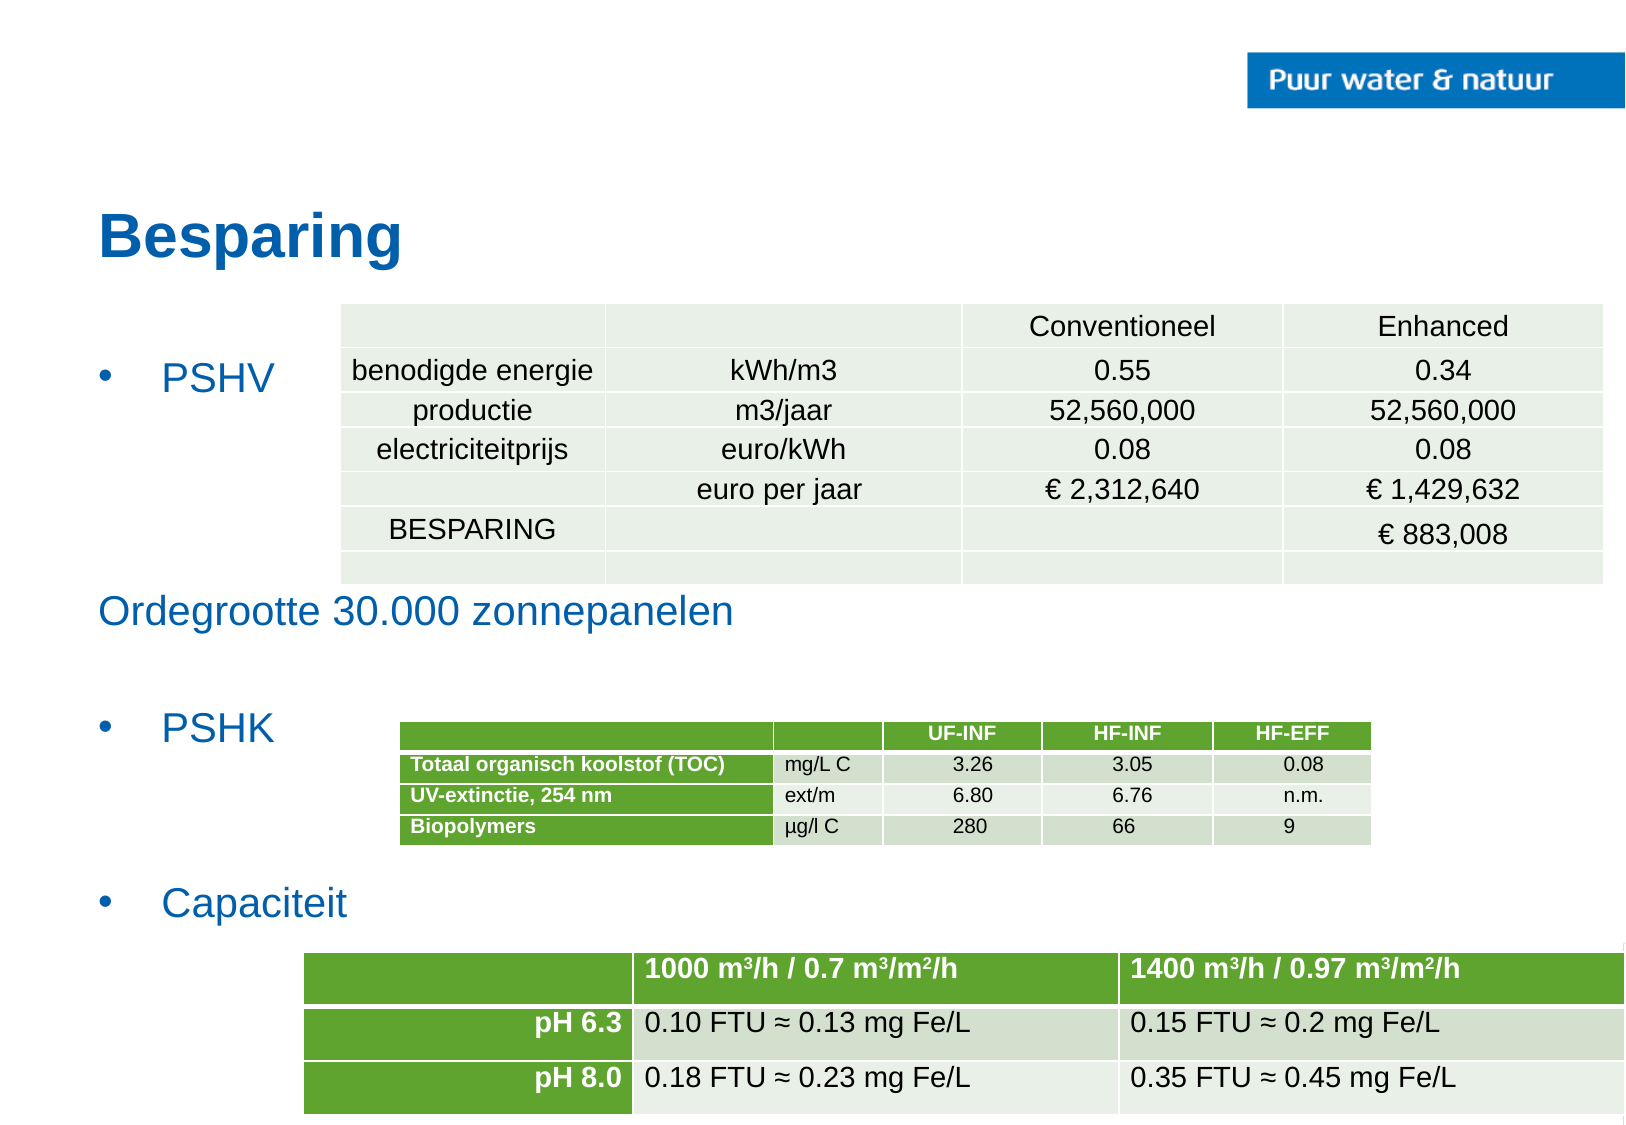

# Besparing
|  |  | Conventioneel | Enhanced |
| --- | --- | --- | --- |
| benodigde energie | kWh/m3 | 0.55 | 0.34 |
| productie | m3/jaar | 52,560,000 | 52,560,000 |
| electriciteitprijs | euro/kWh | 0.08 | 0.08 |
|  | euro per jaar | € 2,312,640 | € 1,429,632 |
| BESPARING |  |  | € 883,008 |
|  |  |  |  |
PSHV

Ordegrootte 30.000 zonnepanelen

PSHK

Capaciteit

|  |  | UF-INF | HF-INF | HF-EFF |
| --- | --- | --- | --- | --- |
| Totaal organisch koolstof (TOC) | mg/L C | 3.26 | 3.05 | 0.08 |
| UV-extinctie, 254 nm | ext/m | 6.80 | 6.76 | n.m. |
| Biopolymers | µg/l C | 280 | 66 | 9 |
|  | 1000 m3/h / 0.7 m3/m2/h | 1400 m3/h / 0.97 m3/m2/h |
| --- | --- | --- |
| pH 6.3 | 0.10 FTU ≈ 0.13 mg Fe/L | 0.15 FTU ≈ 0.2 mg Fe/L |
| pH 8.0 | 0.18 FTU ≈ 0.23 mg Fe/L | 0.35 FTU ≈ 0.45 mg Fe/L |